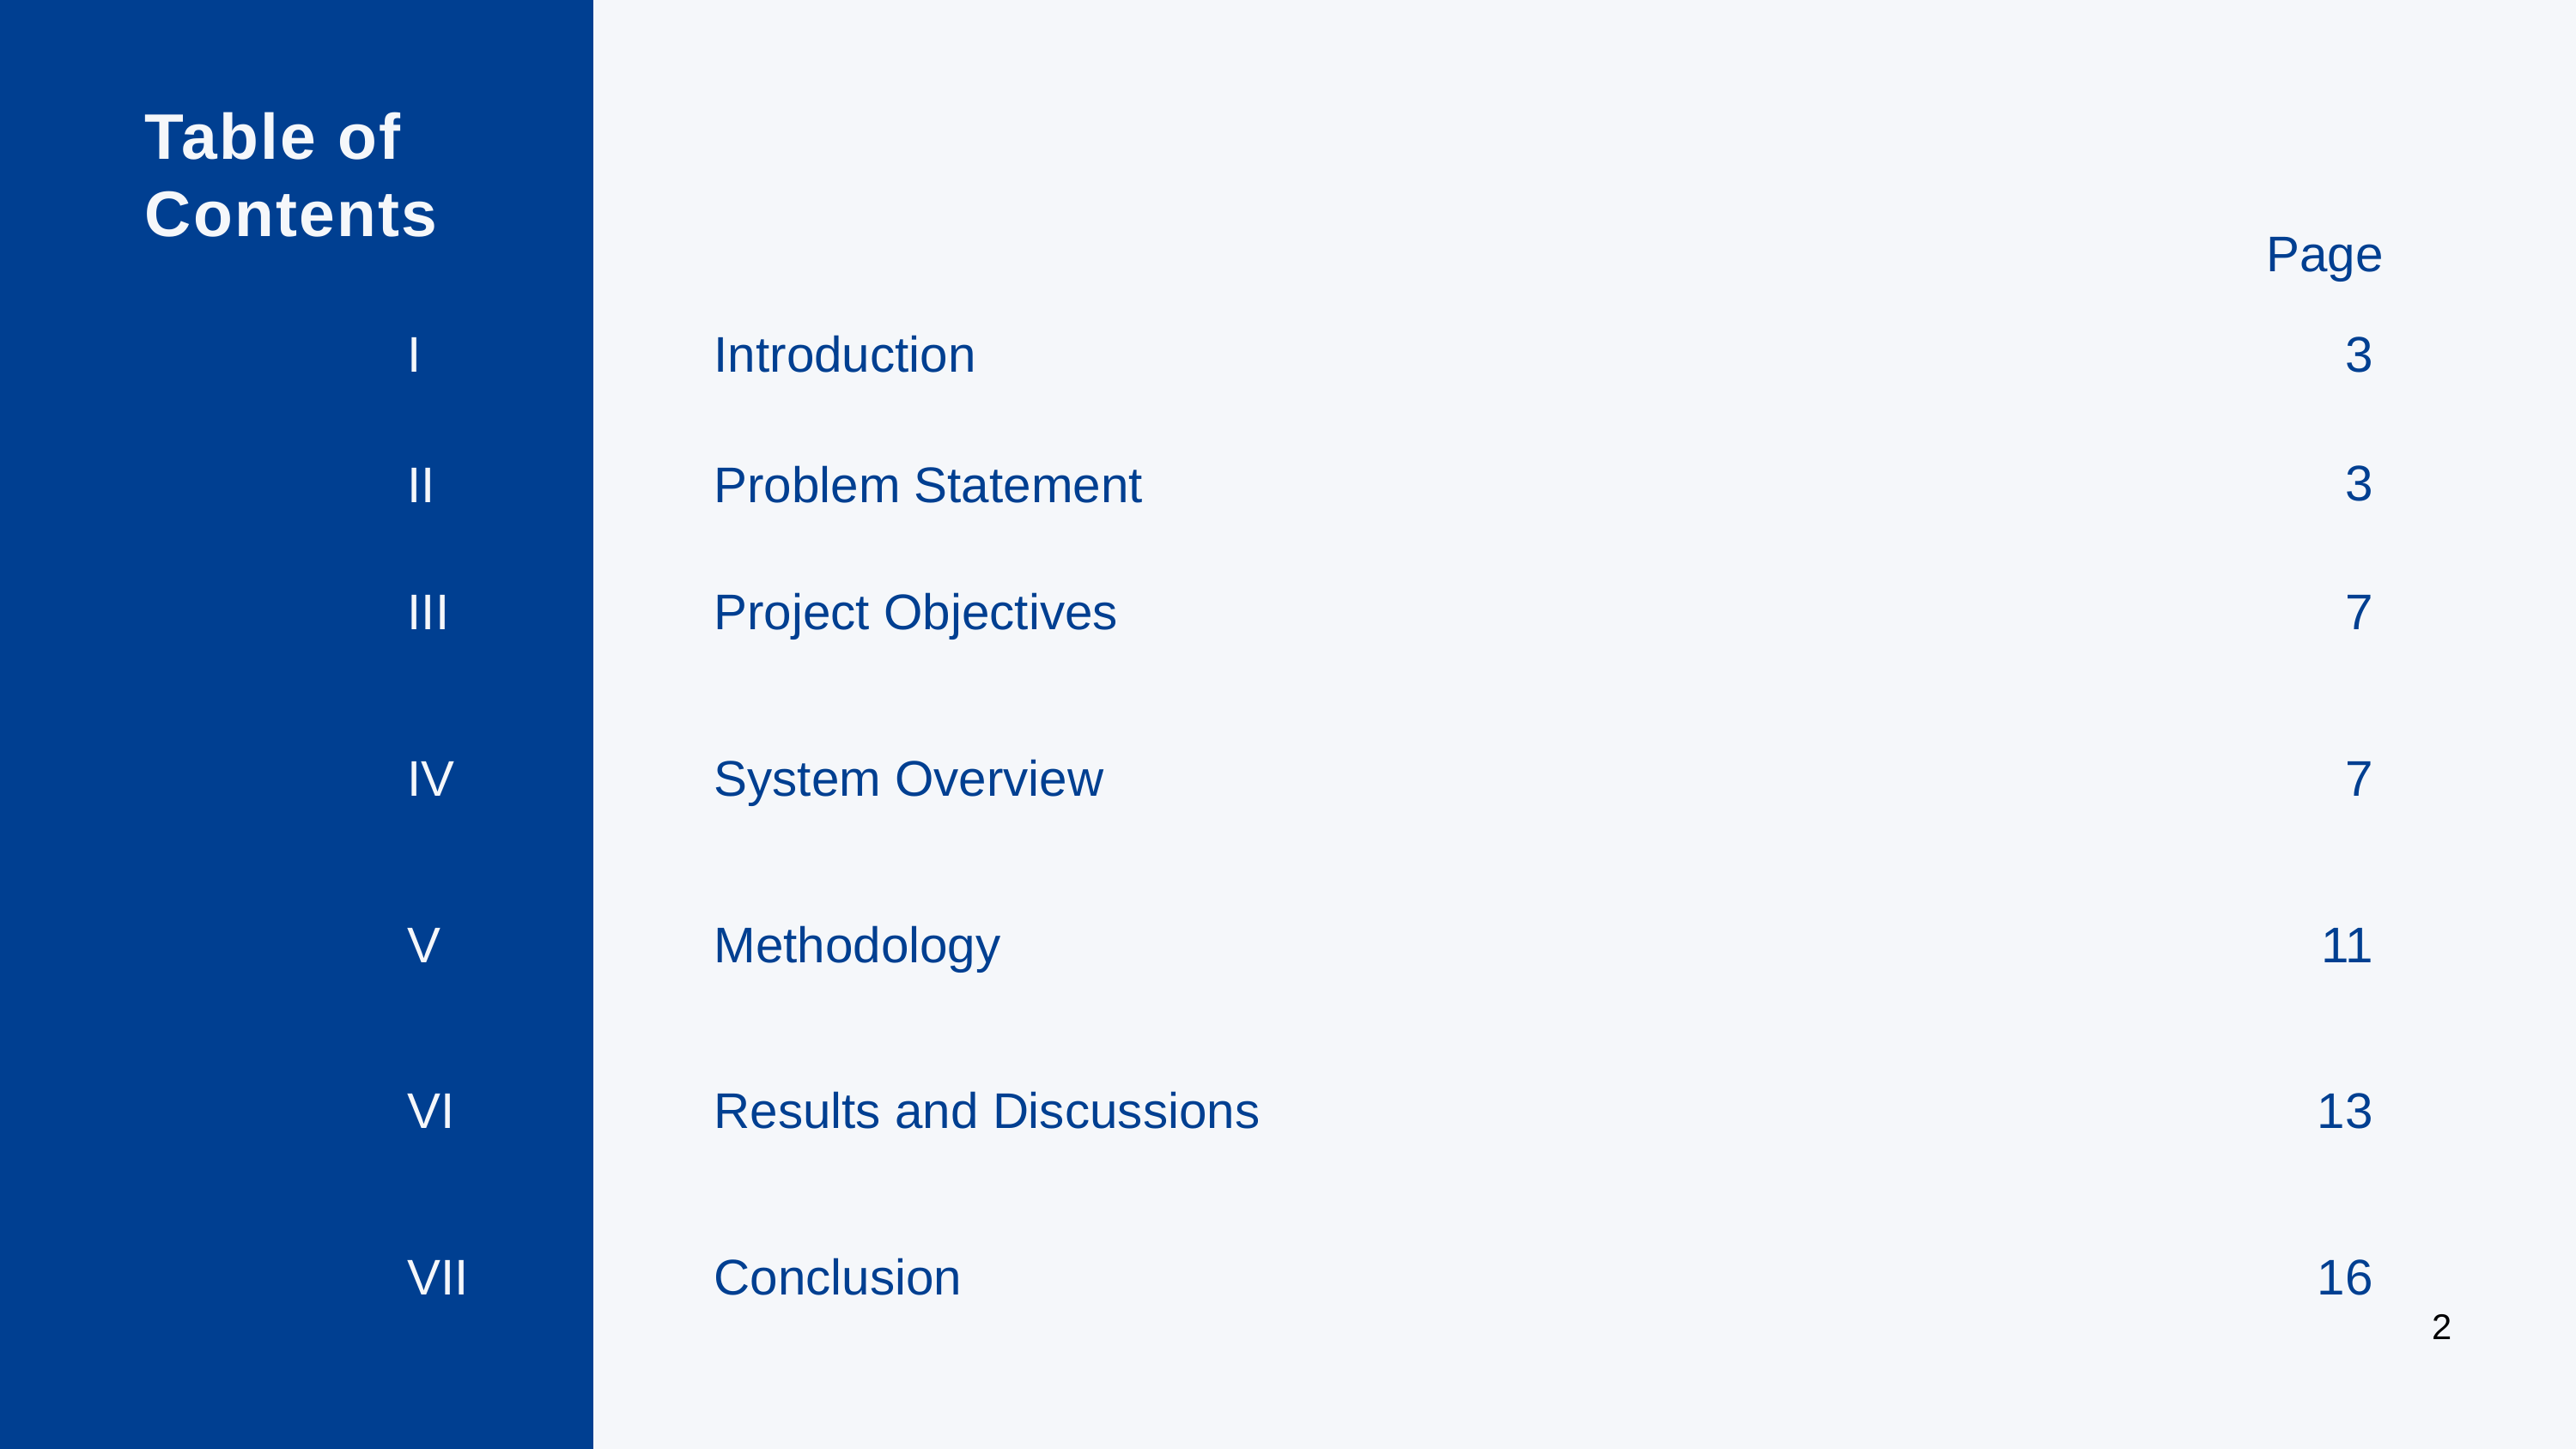

Table of Contents
Page
I
Introduction
3
3
II
Problem Statement
III
Project Objectives
7
IV
System Overview
7
V
Methodology
11
VI
Results and Discussions
13
VII
Conclusion
16
2